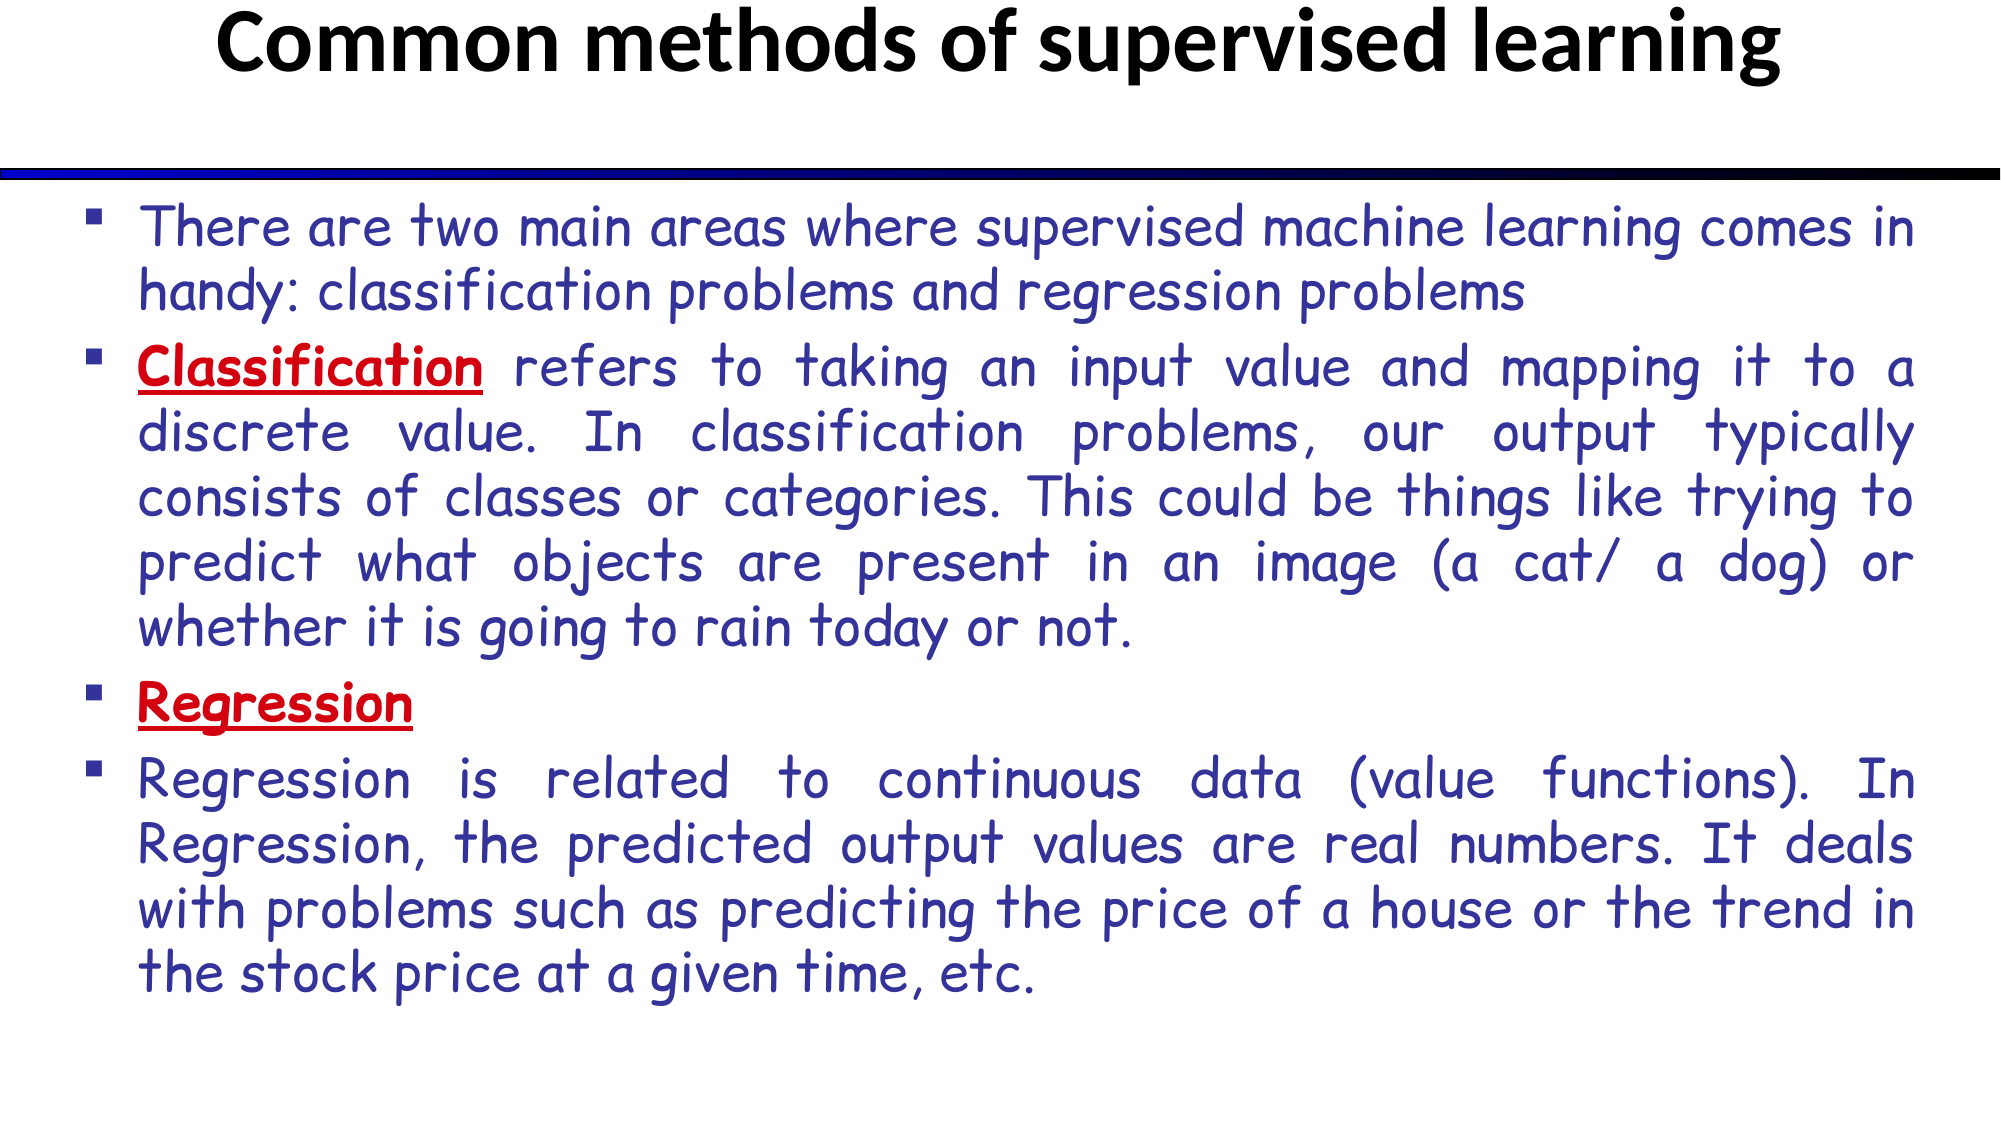

# Common methods of supervised learning
There are two main areas where supervised machine learning comes in handy: classification problems and regression problems
Classification refers to taking an input value and mapping it to a discrete value. In classification problems, our output typically consists of classes or categories. This could be things like trying to predict what objects are present in an image (a cat/ a dog) or whether it is going to rain today or not.
Regression
Regression is related to continuous data (value functions). In Regression, the predicted output values are real numbers. It deals with problems such as predicting the price of a house or the trend in the stock price at a given time, etc.